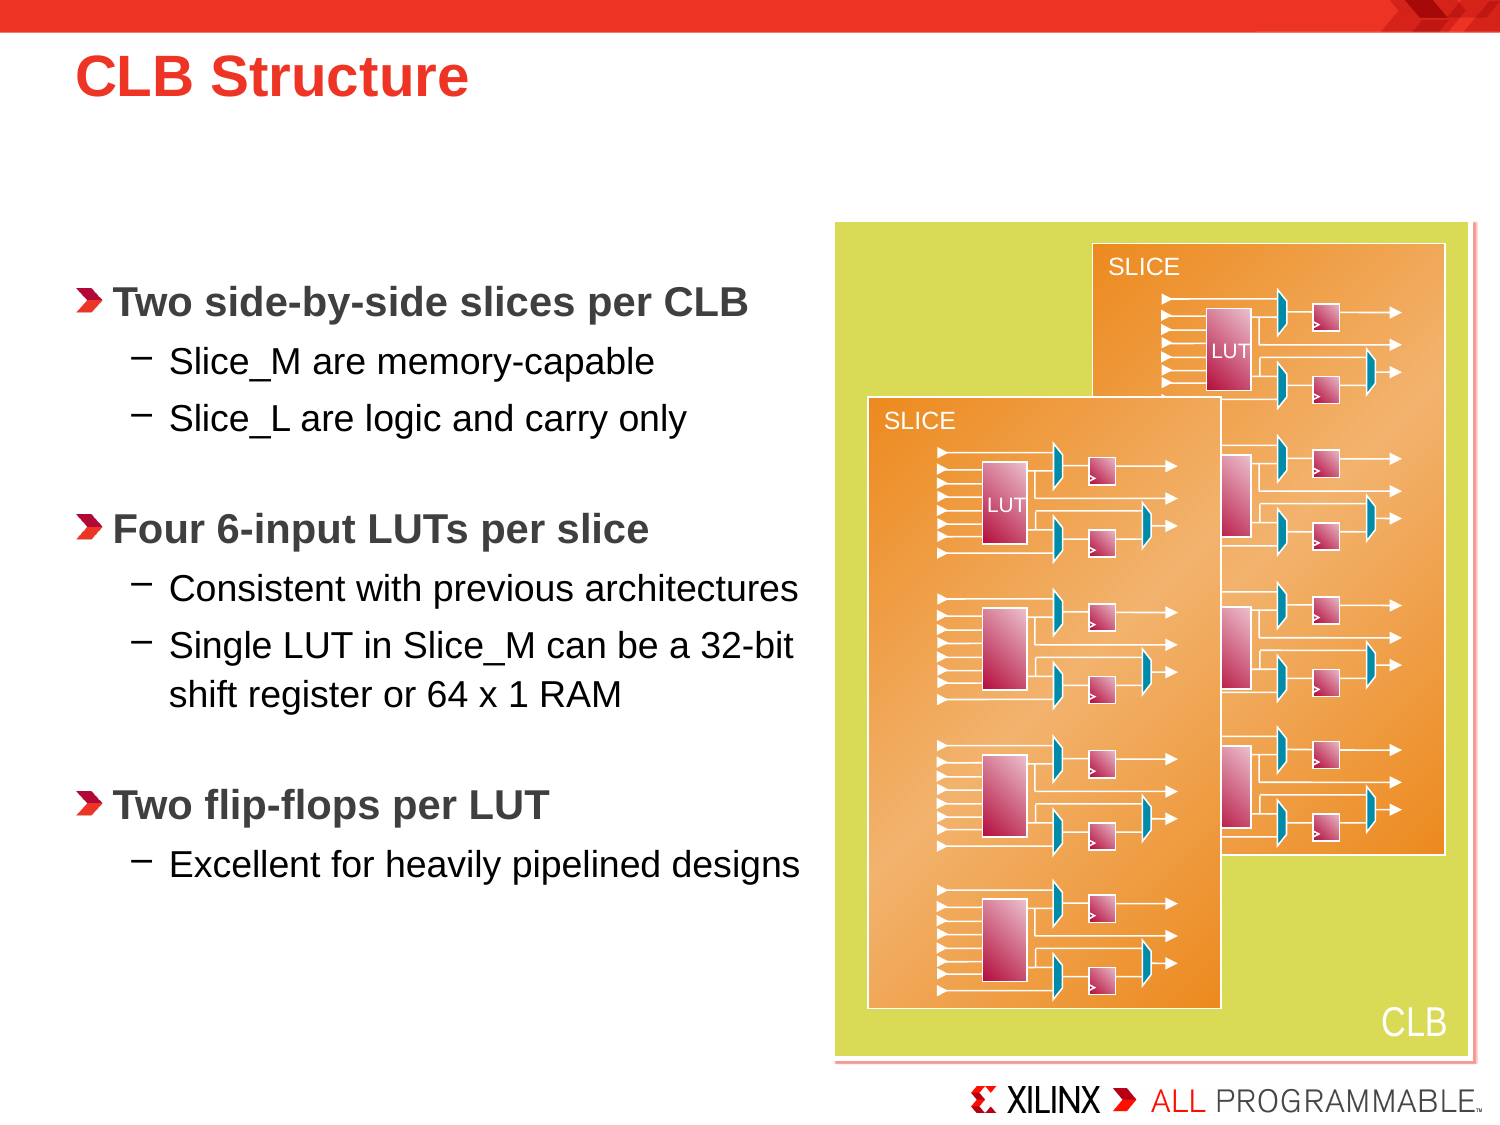

# CLB Structure

SLICE
LUT
Two side-by-side slices per CLB
Slice_M are memory-capable
Slice_L are logic and carry only
Four 6-input LUTs per slice
Consistent with previous architectures
Single LUT in Slice_M can be a 32-bit
shift register or 64 x 1 RAM
Two flip-flops per LUT
Excellent for heavily pipelined designs

SLICE
LUT
CLB